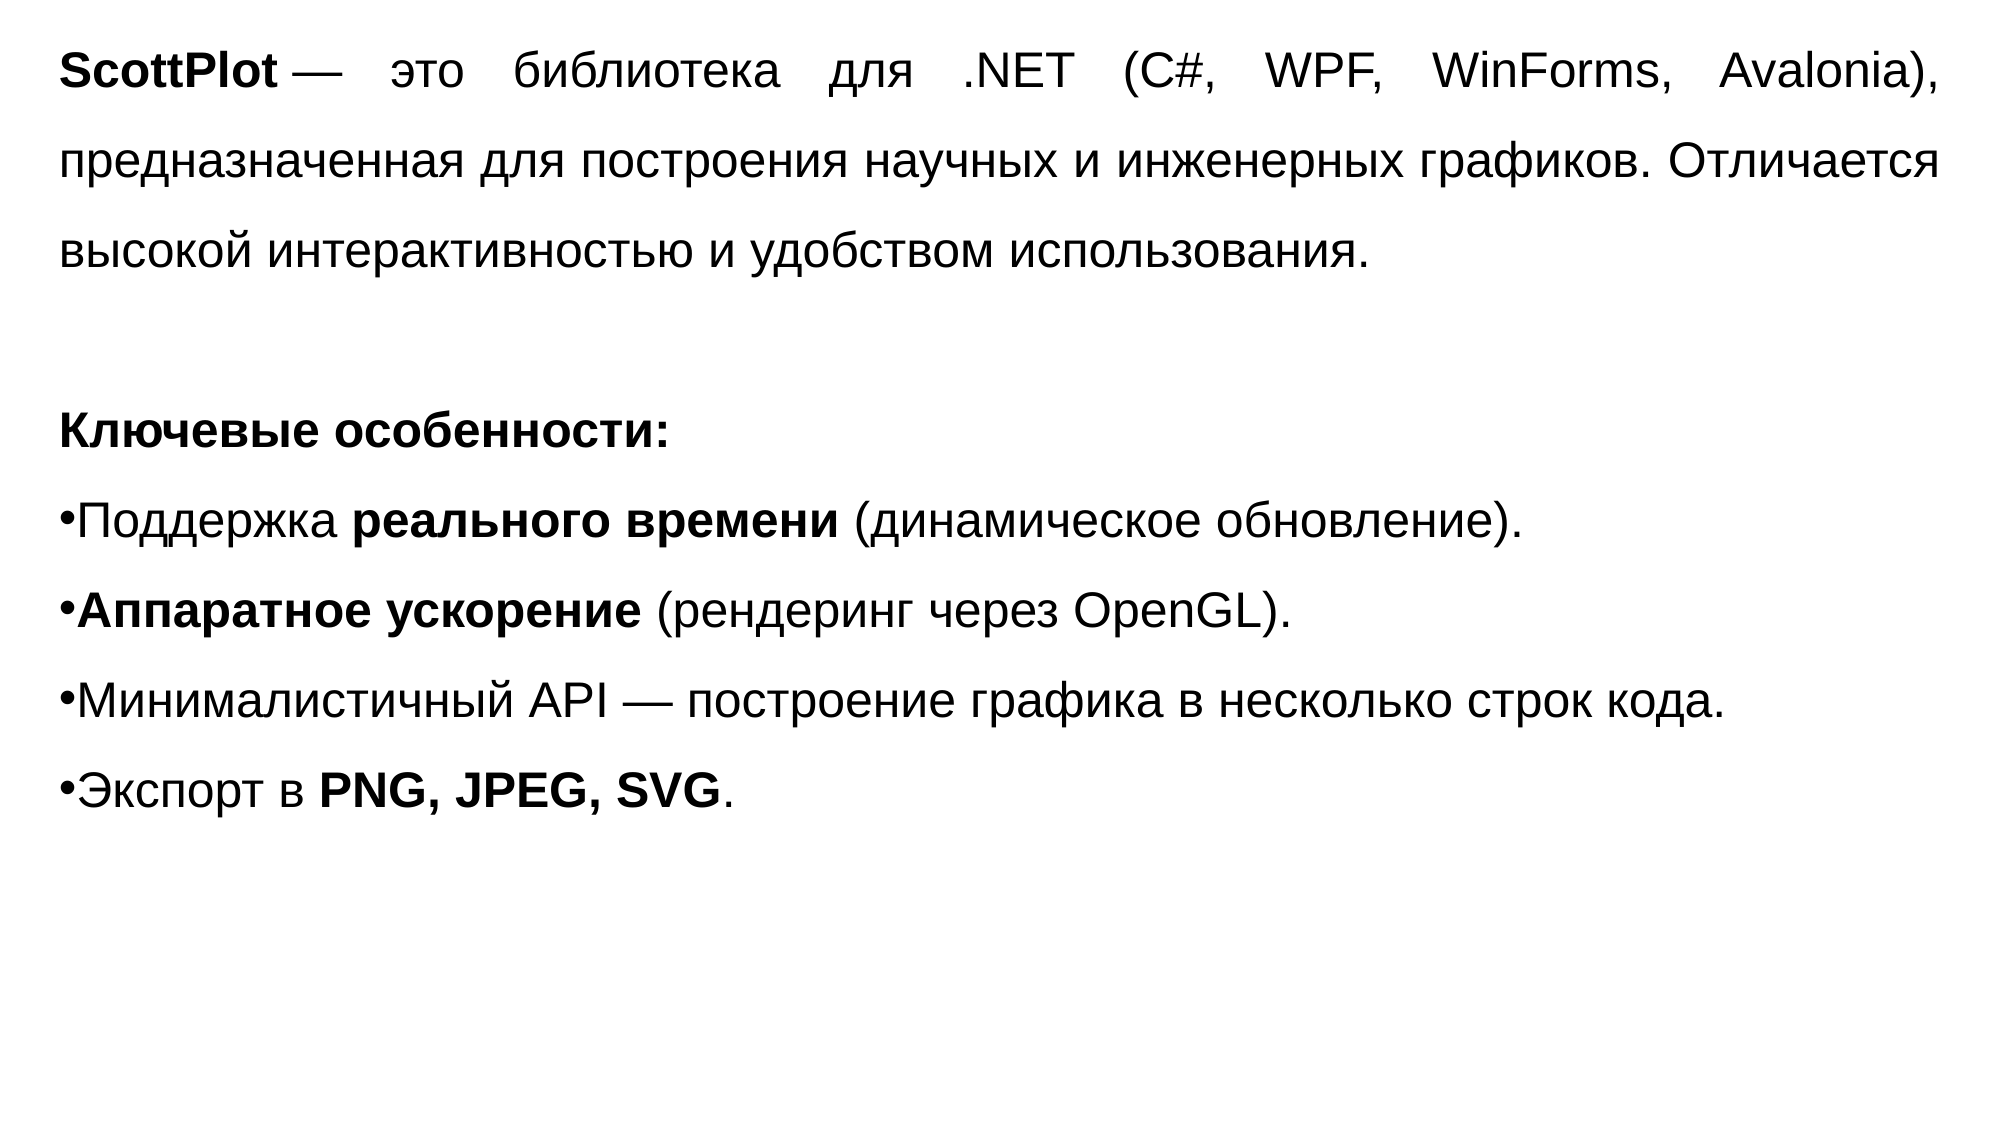

ScottPlot — это библиотека для .NET (C#, WPF, WinForms, Avalonia), предназначенная для построения научных и инженерных графиков. Отличается высокой интерактивностью и удобством использования.

Ключевые особенности:
Поддержка реального времени (динамическое обновление).
Аппаратное ускорение (рендеринг через OpenGL).
Минималистичный API — построение графика в несколько строк кода.
Экспорт в PNG, JPEG, SVG.